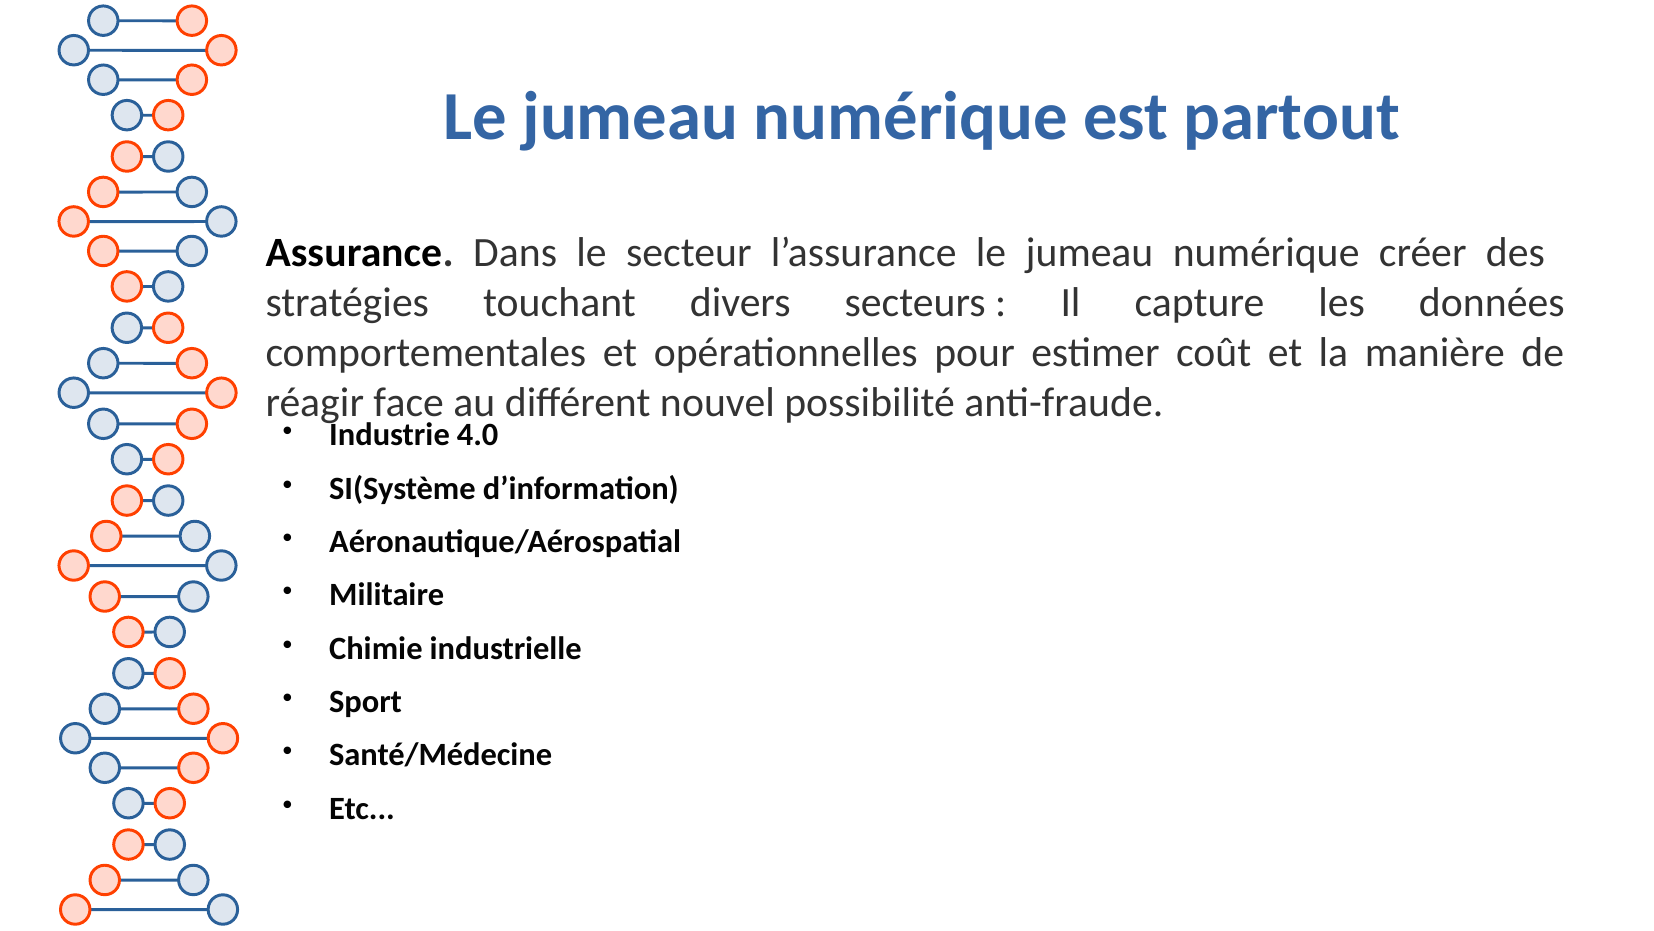

Le jumeau numérique est partout
Assurance. Dans le secteur l’assurance le jumeau numérique créer des  stratégies touchant divers secteurs : Il capture les données comportementales et opérationnelles pour estimer coût et la manière de réagir face au différent nouvel possibilité anti-fraude.
Industrie 4.0
SI(Système d’information)
Aéronautique/Aérospatial
Militaire
Chimie industrielle
Sport
Santé/Médecine
Etc...